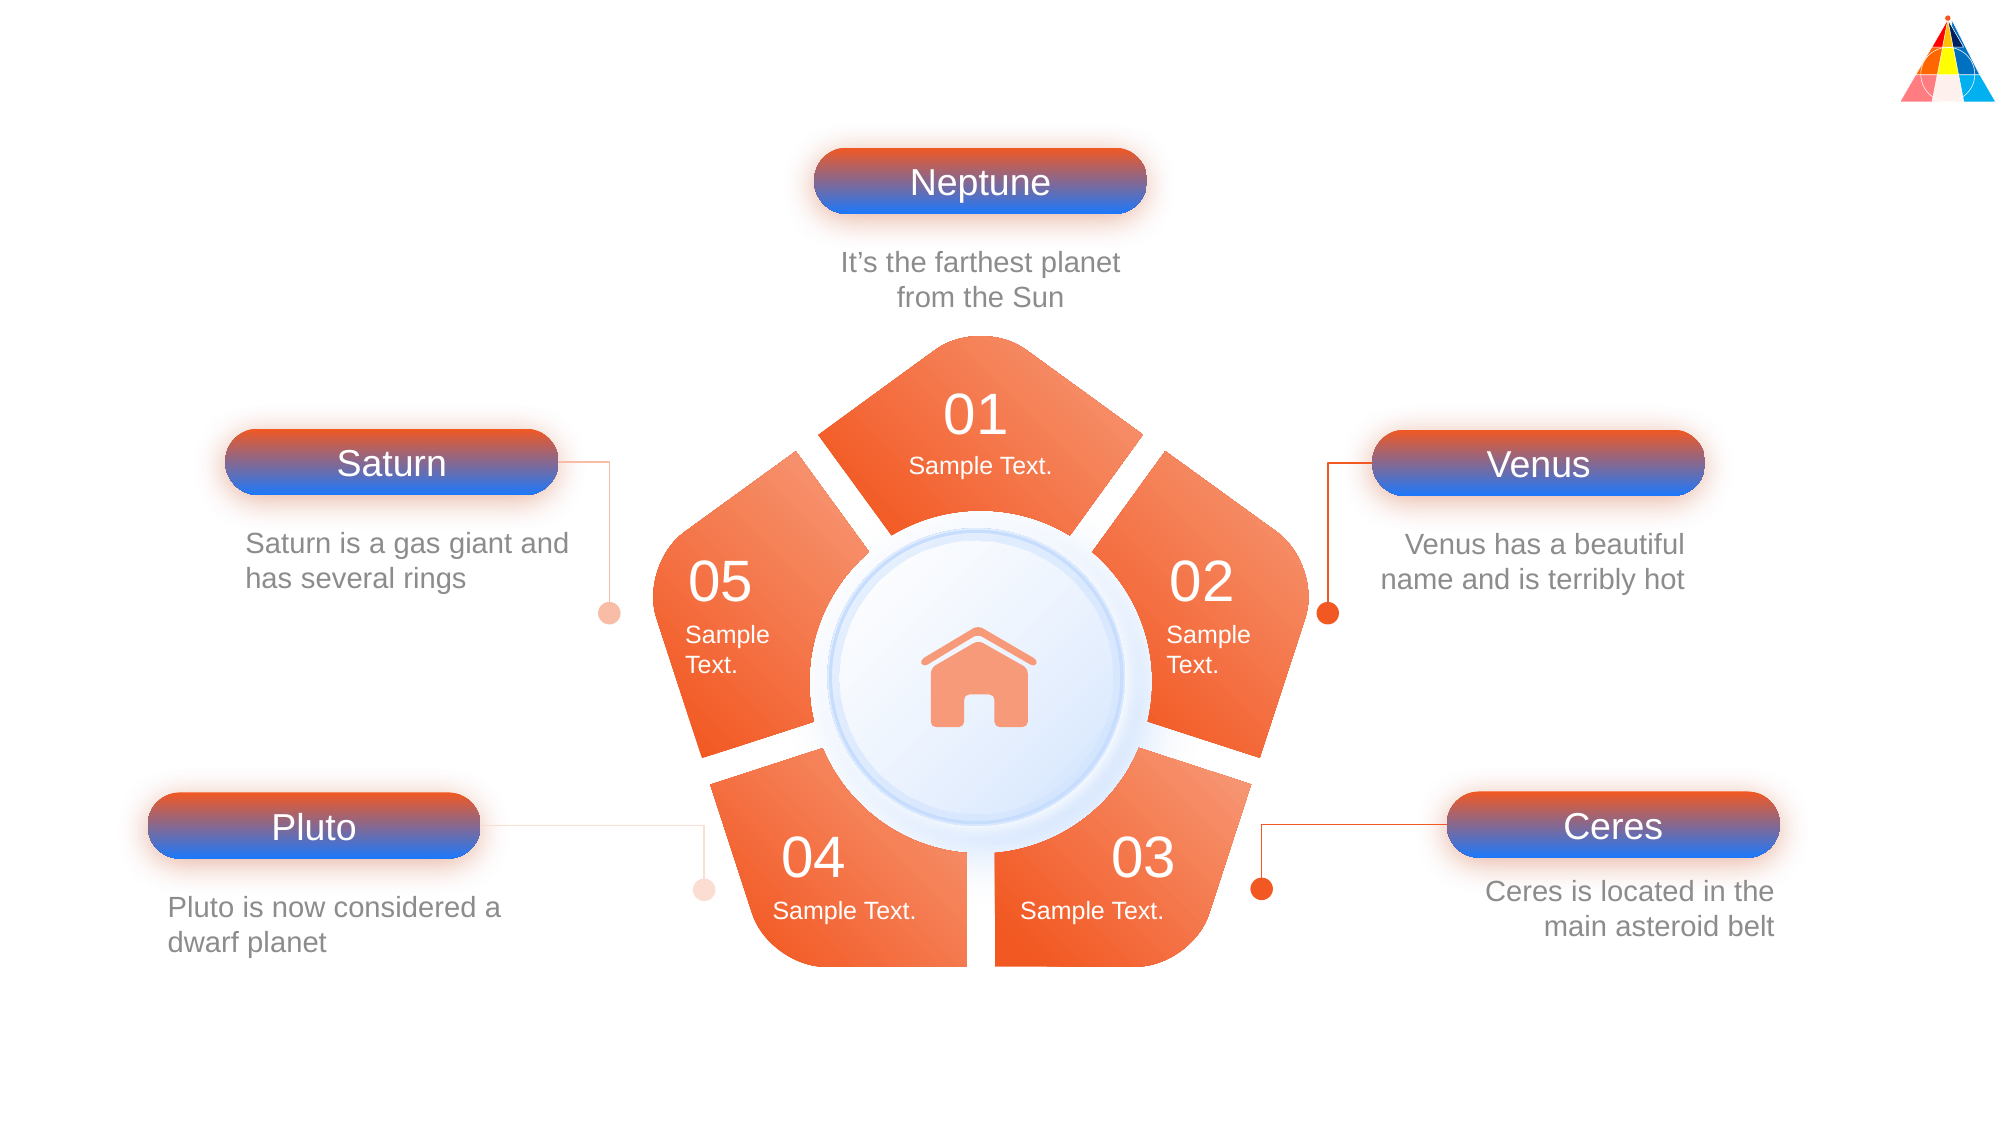

Neptune
It’s the farthest planet from the Sun

01
Sample Text.

02
05

Sample
Text.
Sample
Text.

04
03

Sample Text.
Sample Text.
Saturn
Venus
Saturn is a gas giant and has several rings
Venus has a beautiful name and is terribly hot

Ceres
Pluto
Ceres is located in the main asteroid belt
Pluto is now considered a dwarf planet